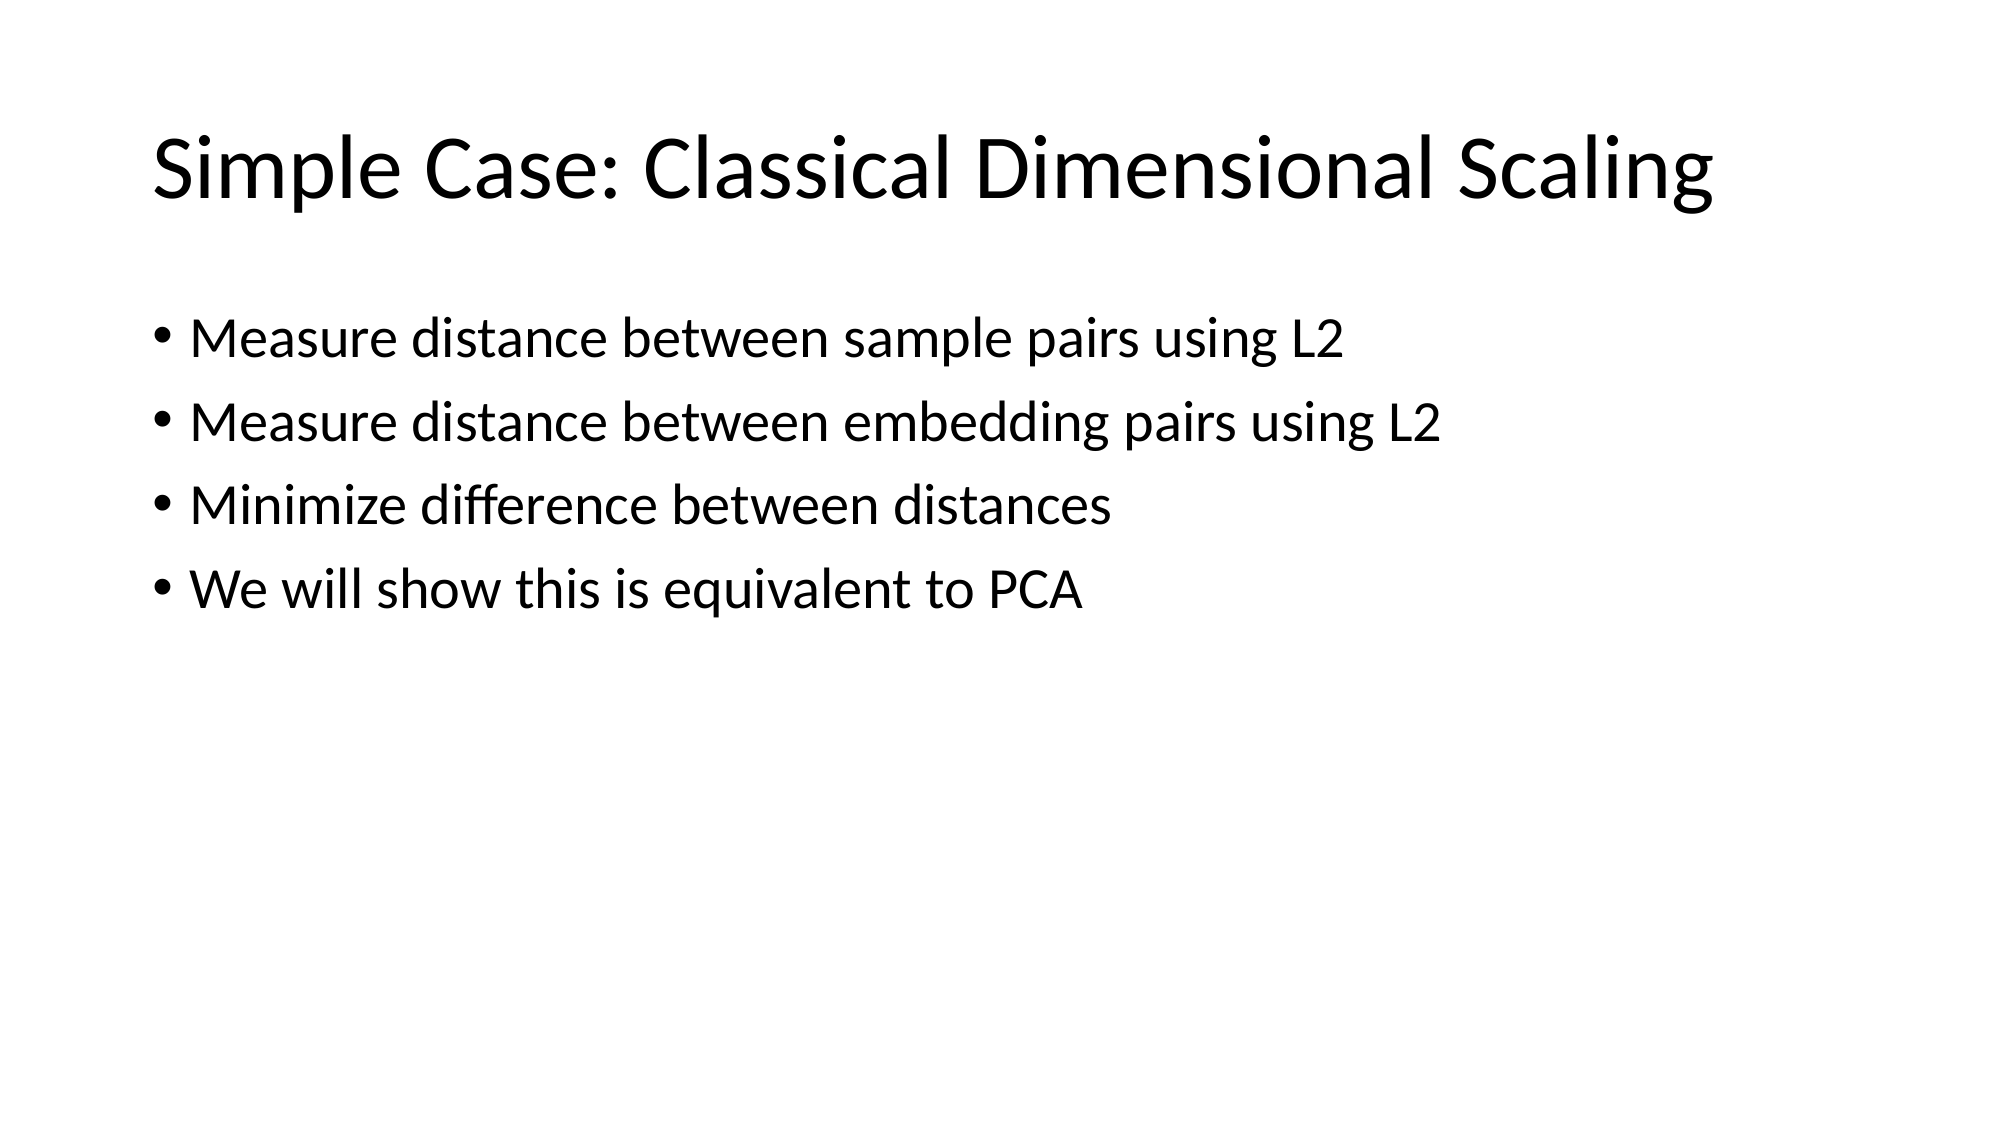

# Simple Case: Classical Dimensional Scaling
Measure distance between sample pairs using L2
Measure distance between embedding pairs using L2
Minimize difference between distances
We will show this is equivalent to PCA